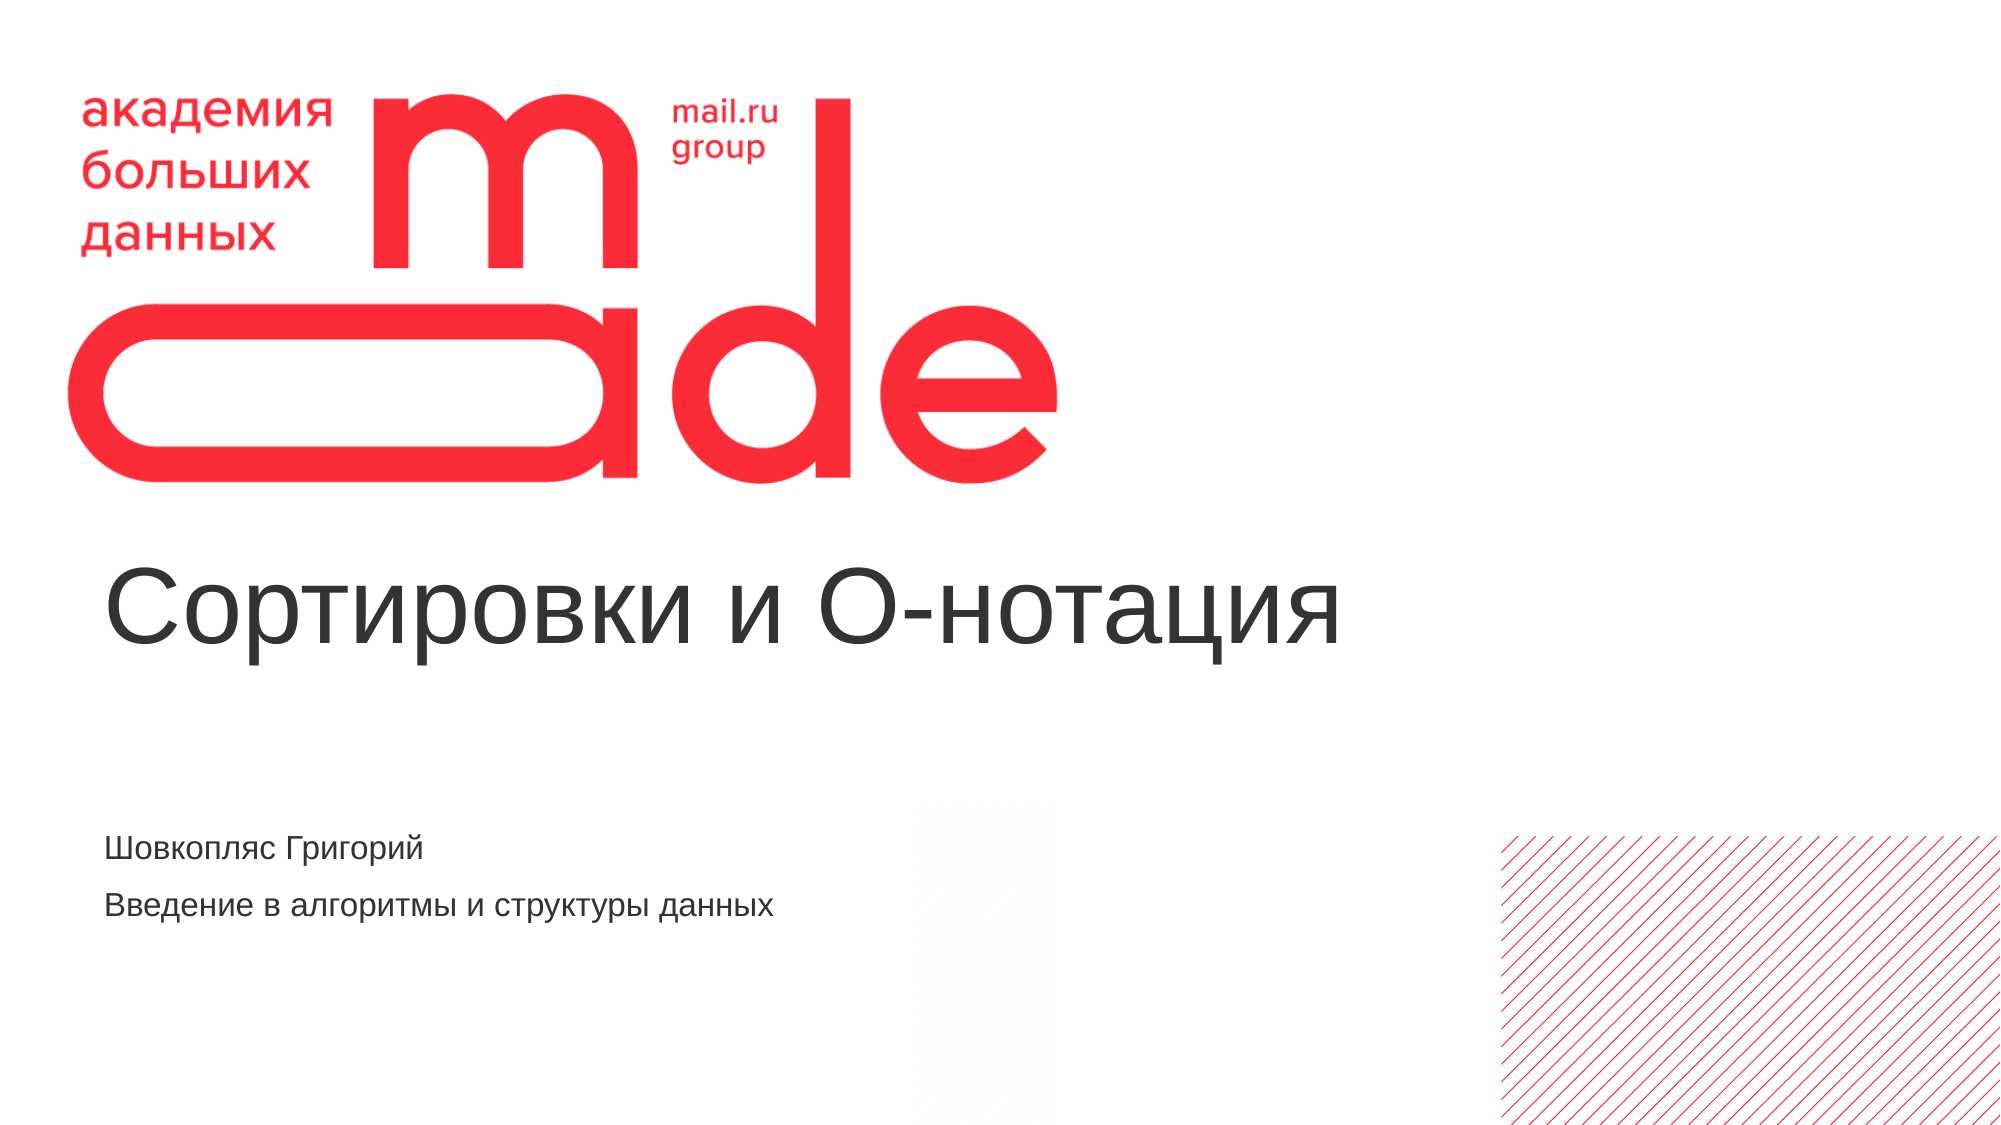

Сортировки и O-нотация
Шовкопляс Григорий
Введение в алгоритмы и структуры данных